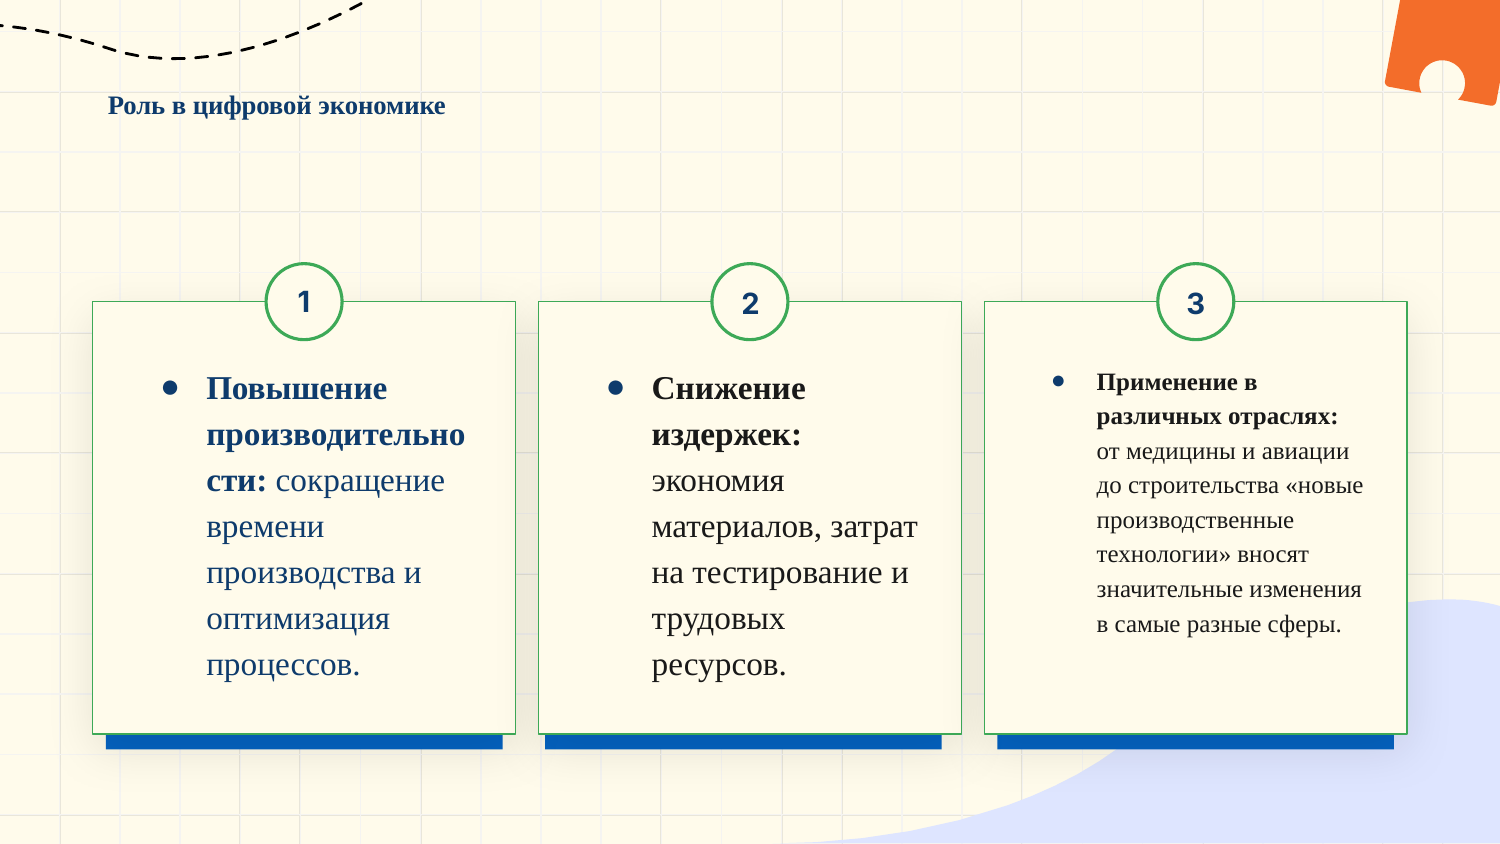

# Роль в цифровой экономике
Повышение производительности: сокращение времени производства и оптимизация процессов.

Снижение издержек: экономия материалов, затрат на тестирование и трудовых ресурсов.

Применение в различных отраслях: от медицины и авиации до строительства «новые производственные технологии» вносят значительные изменения в самые разные сферы.